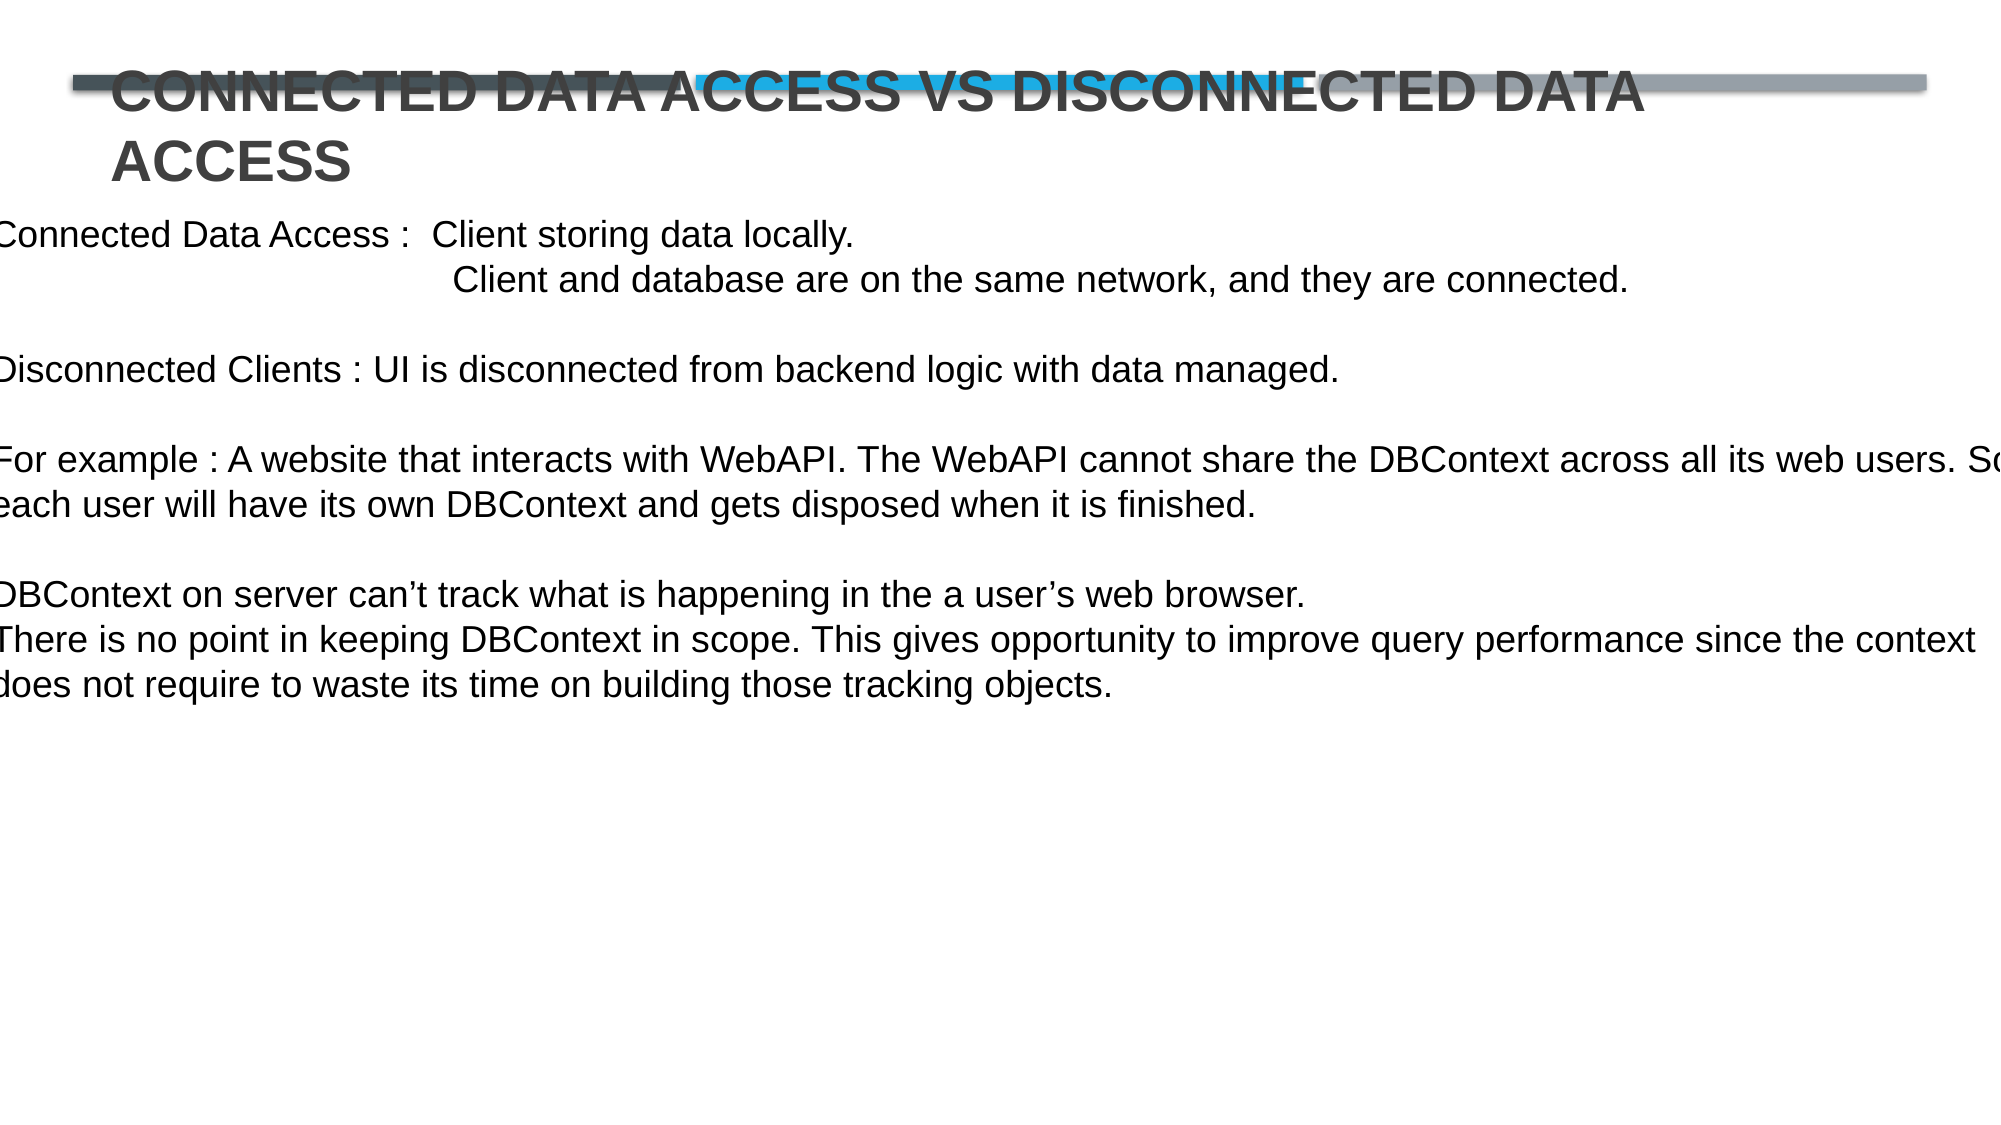

# Connected data access vs DISCONNECTED DATA ACCESS
Connected Data Access :  Client storing data locally.
                                            Client and database are on the same network, and they are connected.

Disconnected Clients : UI is disconnected from backend logic with data managed.

For example : A website that interacts with WebAPI. The WebAPI cannot share the DBContext across all its web users. So,
each user will have its own DBContext and gets disposed when it is finished.

DBContext on server can’t track what is happening in the a user’s web browser.
There is no point in keeping DBContext in scope. This gives opportunity to improve query performance since the context
does not require to waste its time on building those tracking objects.